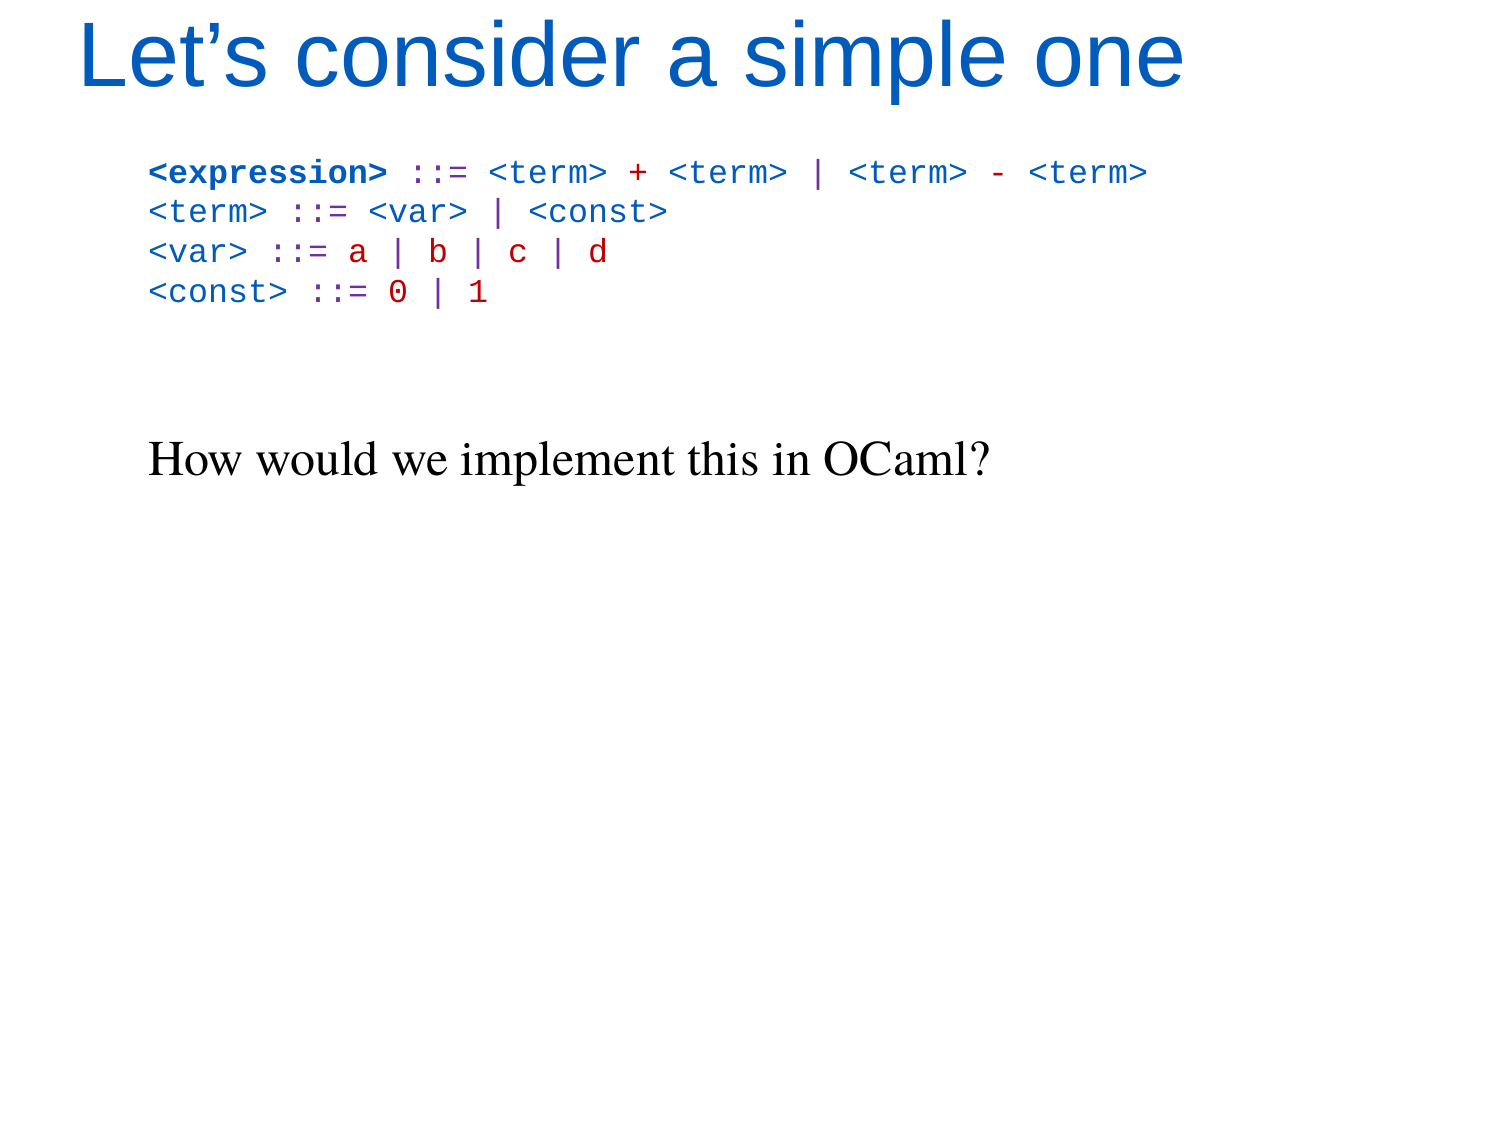

# Let’s consider a simple one
<expression> ::= <term> + <term> | <term> - <term>
<term> ::= <var> | <const>
<var> ::= a | b | c | d
<const> ::= 0 | 1
How would we implement this in OCaml?